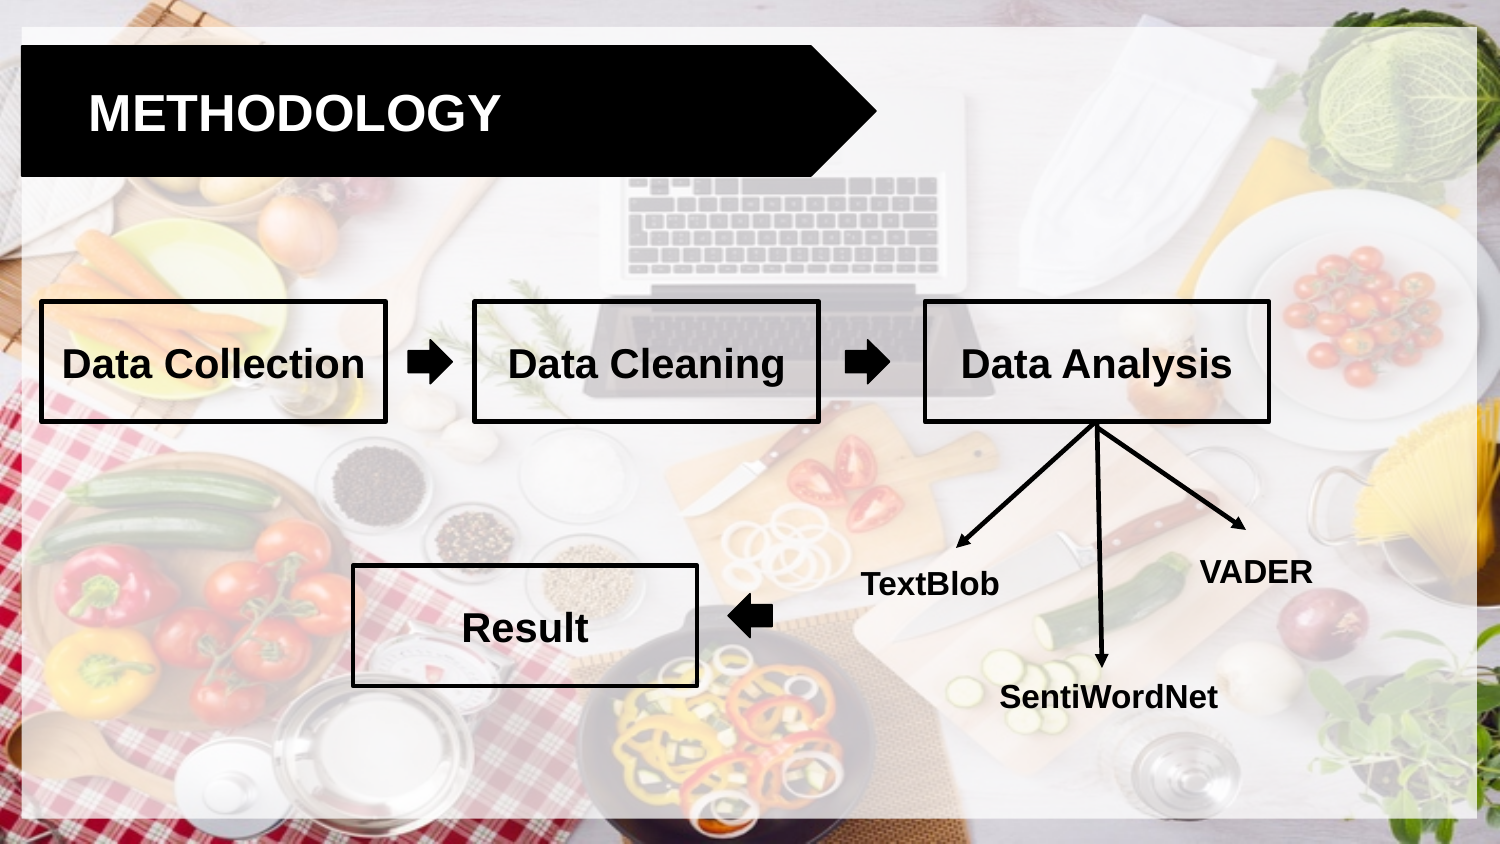

METHODOLOGY
Data Collection
Data Cleaning
Data Analysis

VADER
TextBlob
Result

SentiWordNet